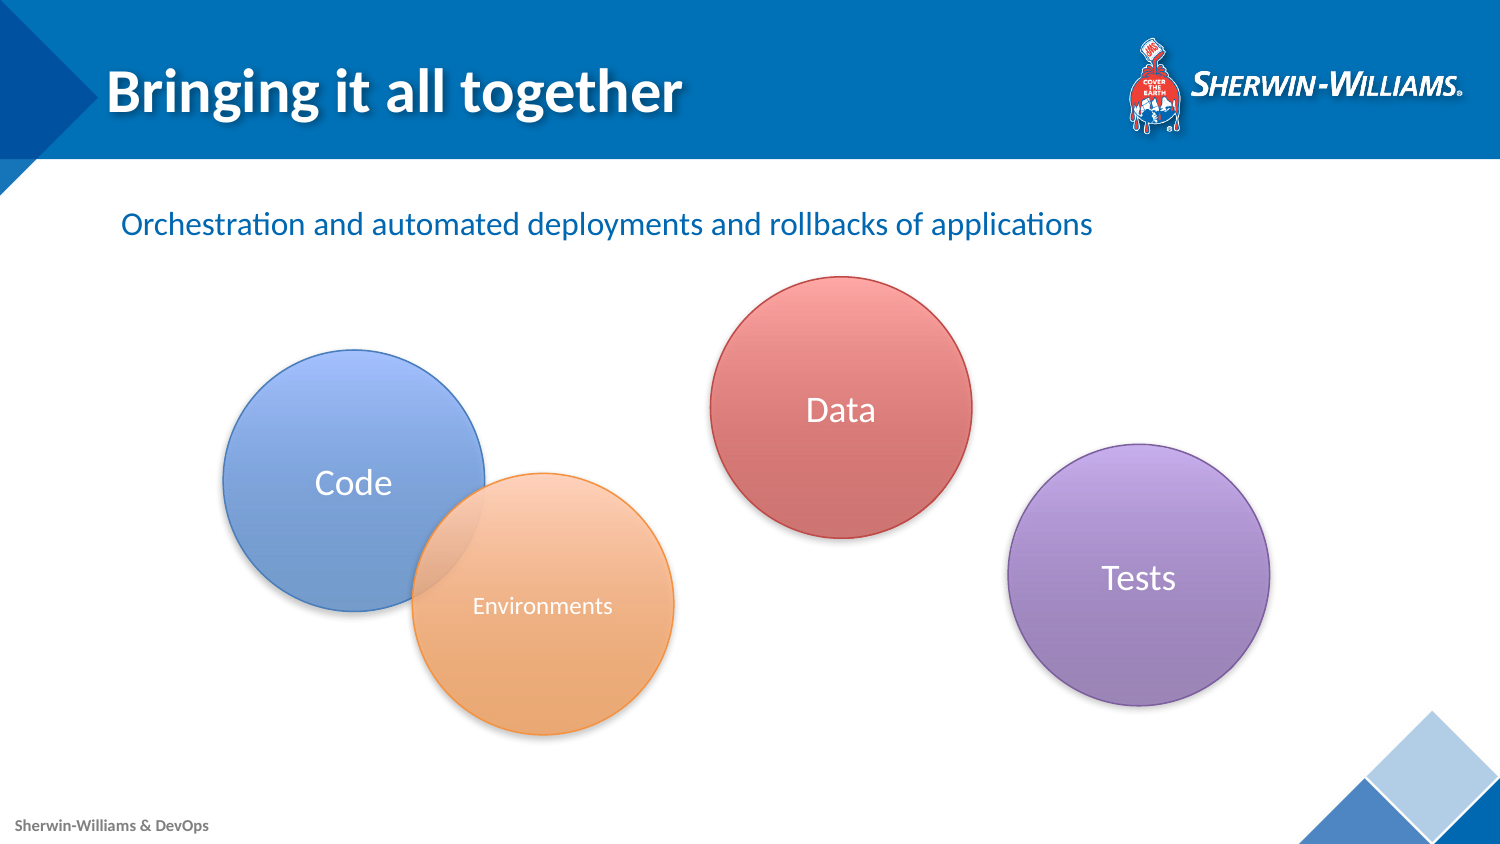

# Bringing it all together
Orchestration and automated deployments and rollbacks of applications
Data
Code
Tests
Environments